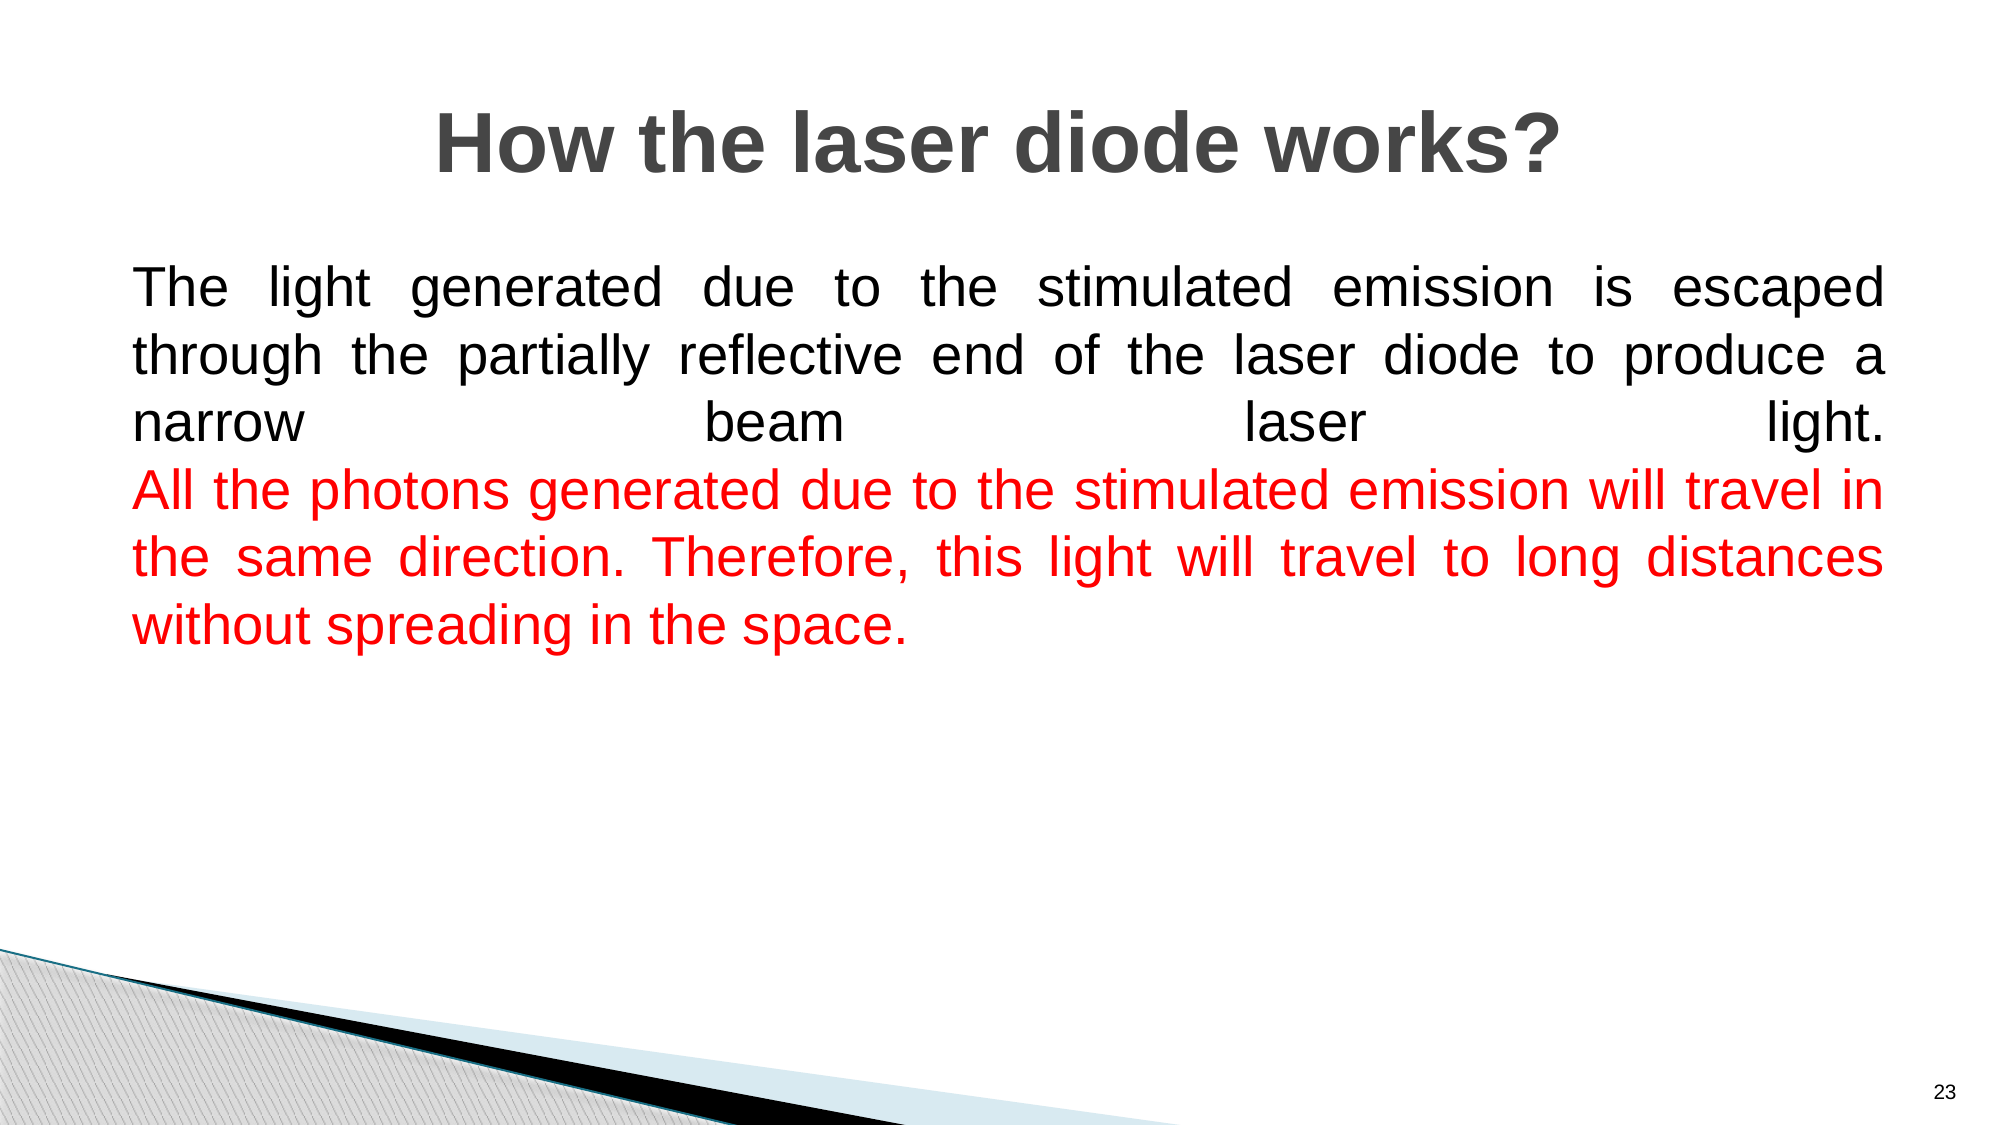

# How the laser diode works?
The light generated due to the stimulated emission is escaped through the partially reflective end of the laser diode to produce a narrow beam laser light.
All the photons generated due to the stimulated emission will travel in the same direction. Therefore, this light will travel to long distances without spreading in the space.
23